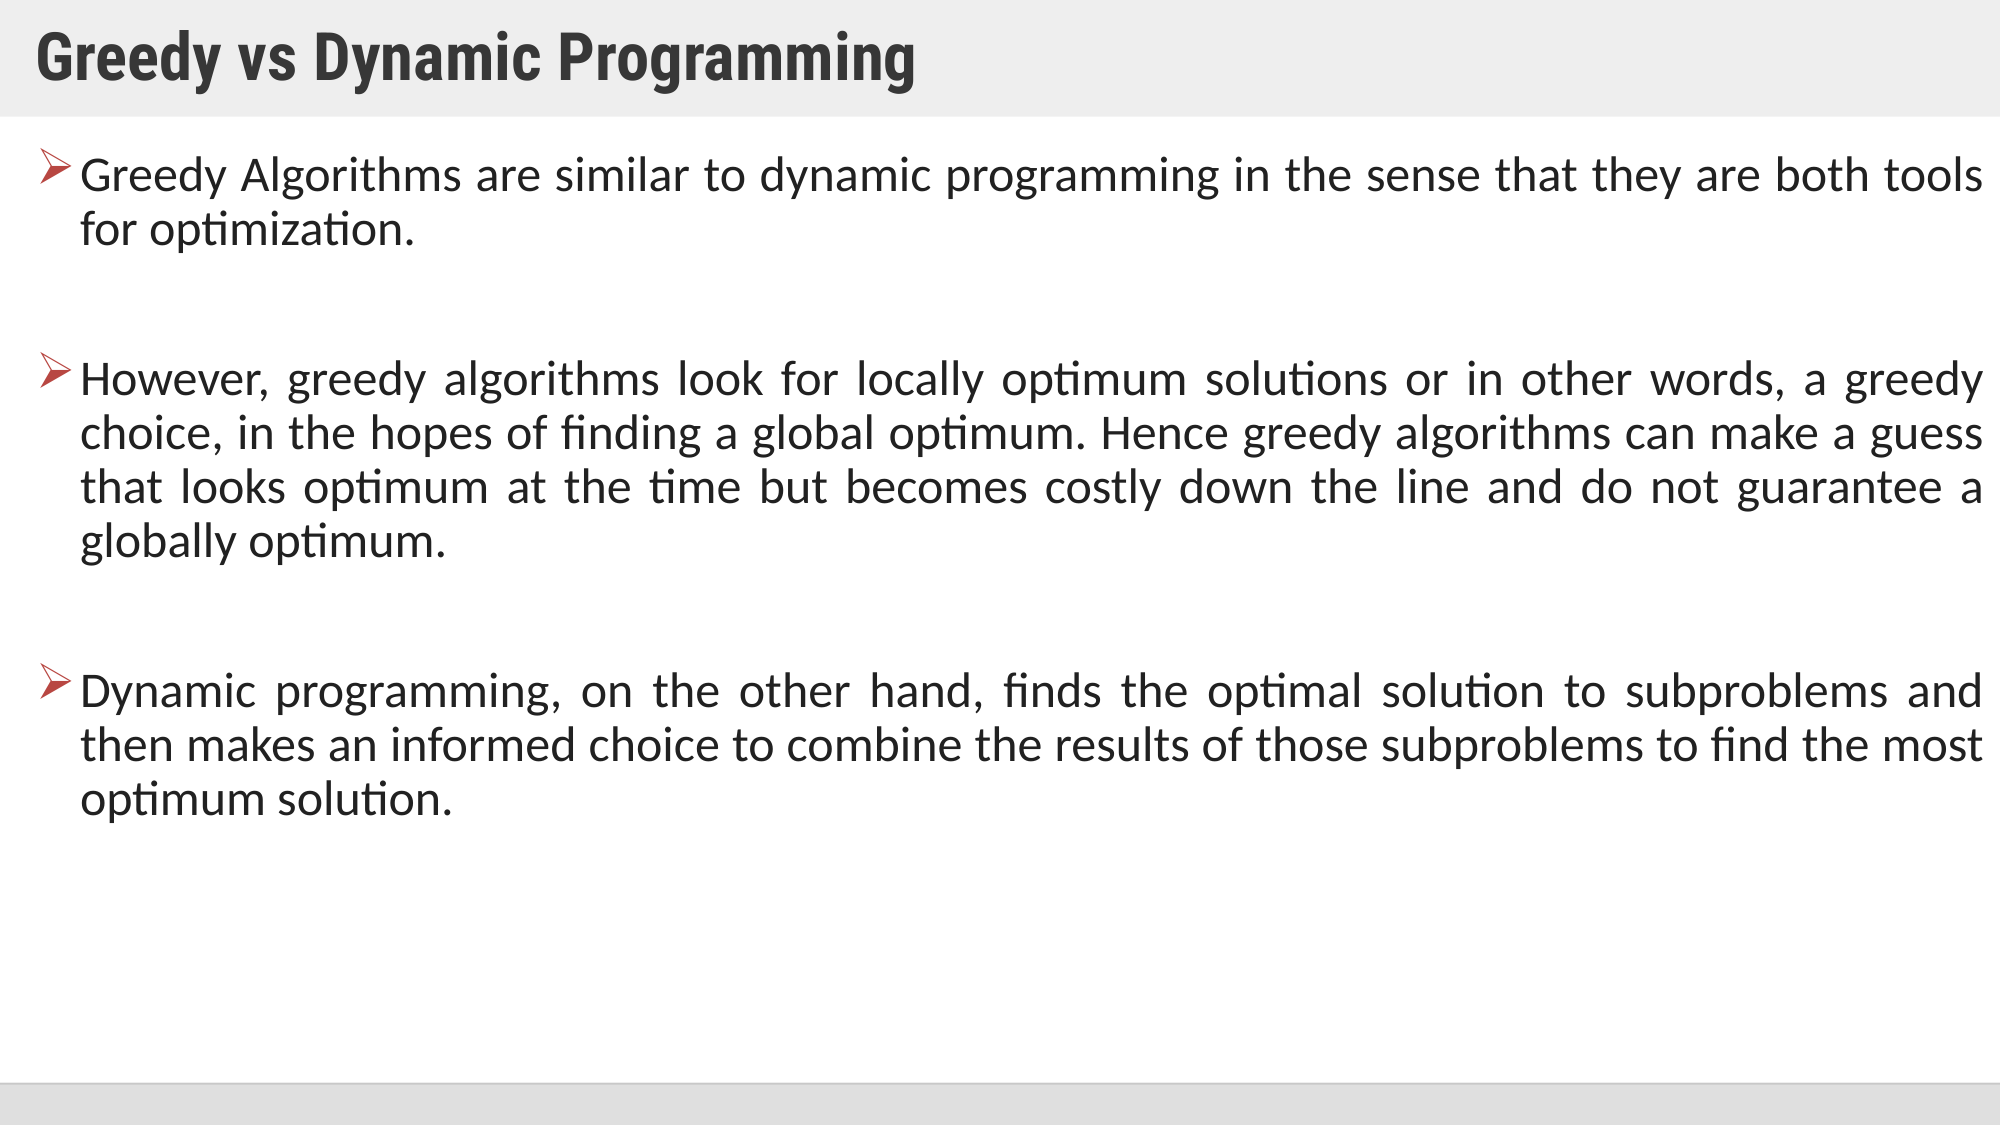

# Greedy vs Dynamic Programming
Greedy Algorithms are similar to dynamic programming in the sense that they are both tools for optimization.

However, greedy algorithms look for locally optimum solutions or in other words, a greedy choice, in the hopes of finding a global optimum. Hence greedy algorithms can make a guess that looks optimum at the time but becomes costly down the line and do not guarantee a globally optimum.

Dynamic programming, on the other hand, finds the optimal solution to subproblems and then makes an informed choice to combine the results of those subproblems to find the most optimum solution.